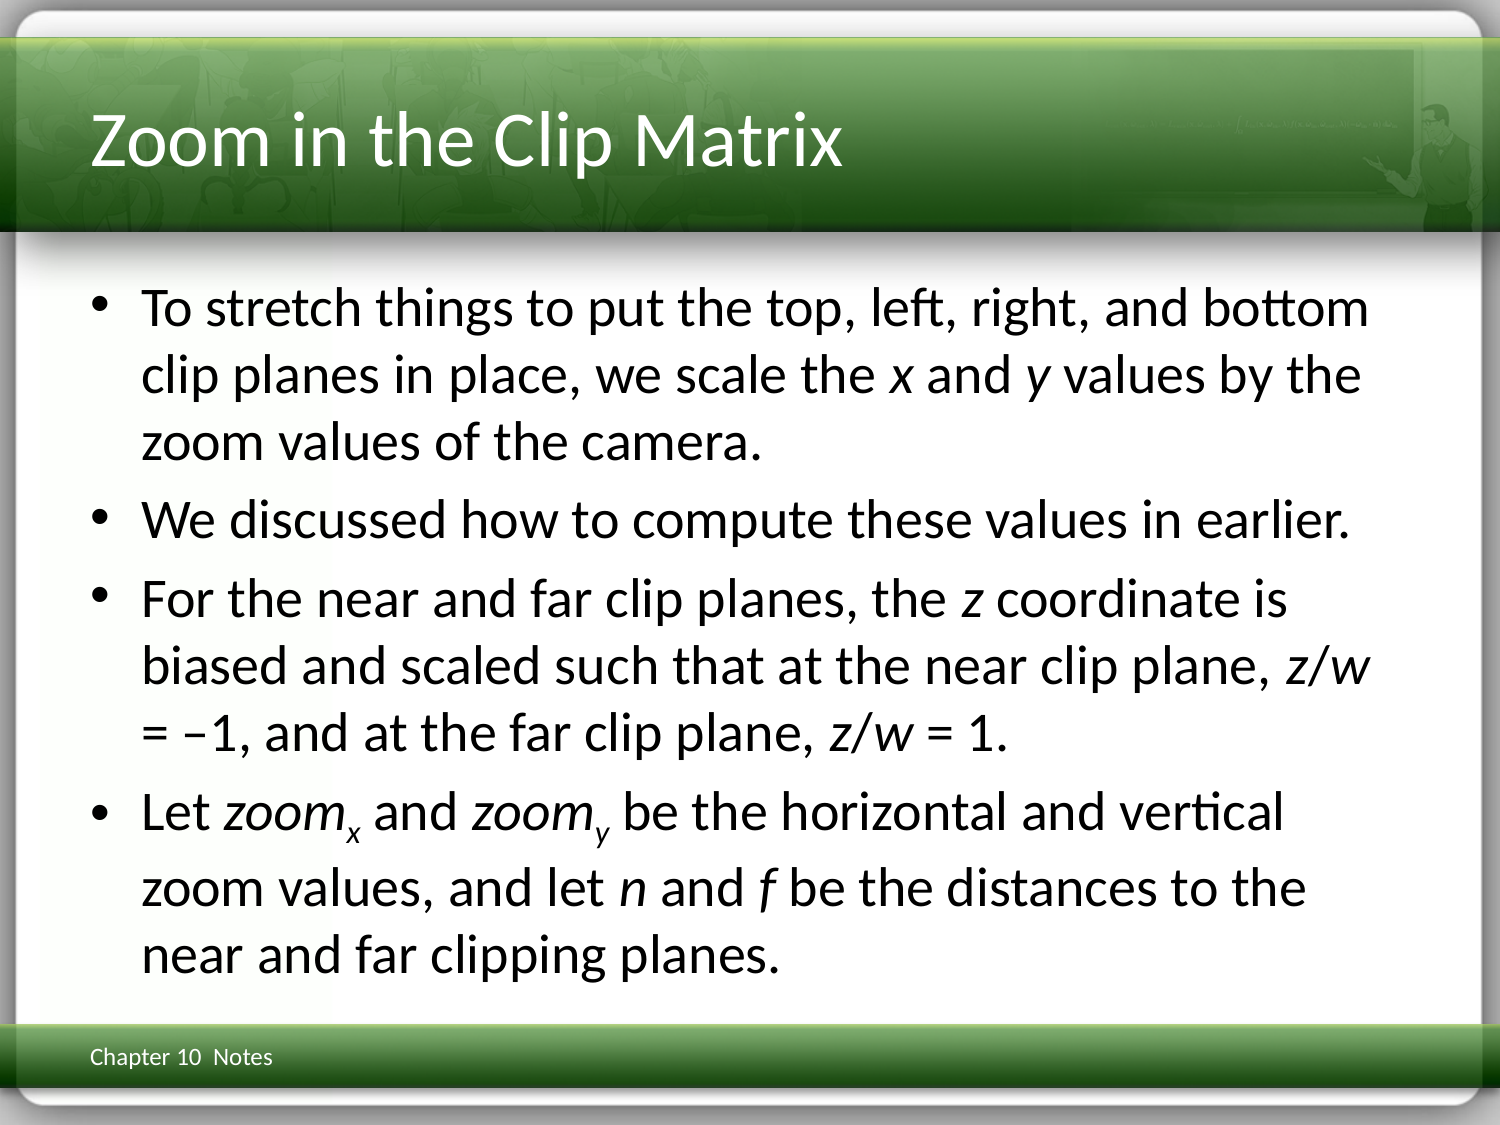

# Zoom in the Clip Matrix
To stretch things to put the top, left, right, and bottom clip planes in place, we scale the x and y values by the zoom values of the camera.
We discussed how to compute these values in earlier.
For the near and far clip planes, the z coordinate is biased and scaled such that at the near clip plane, z/w = –1, and at the far clip plane, z/w = 1.
Let zoomx and zoomy be the horizontal and vertical zoom values, and let n and f be the distances to the near and far clipping planes.
Chapter 10  Notes
3D Math Primer for Graphics & Game Dev
58